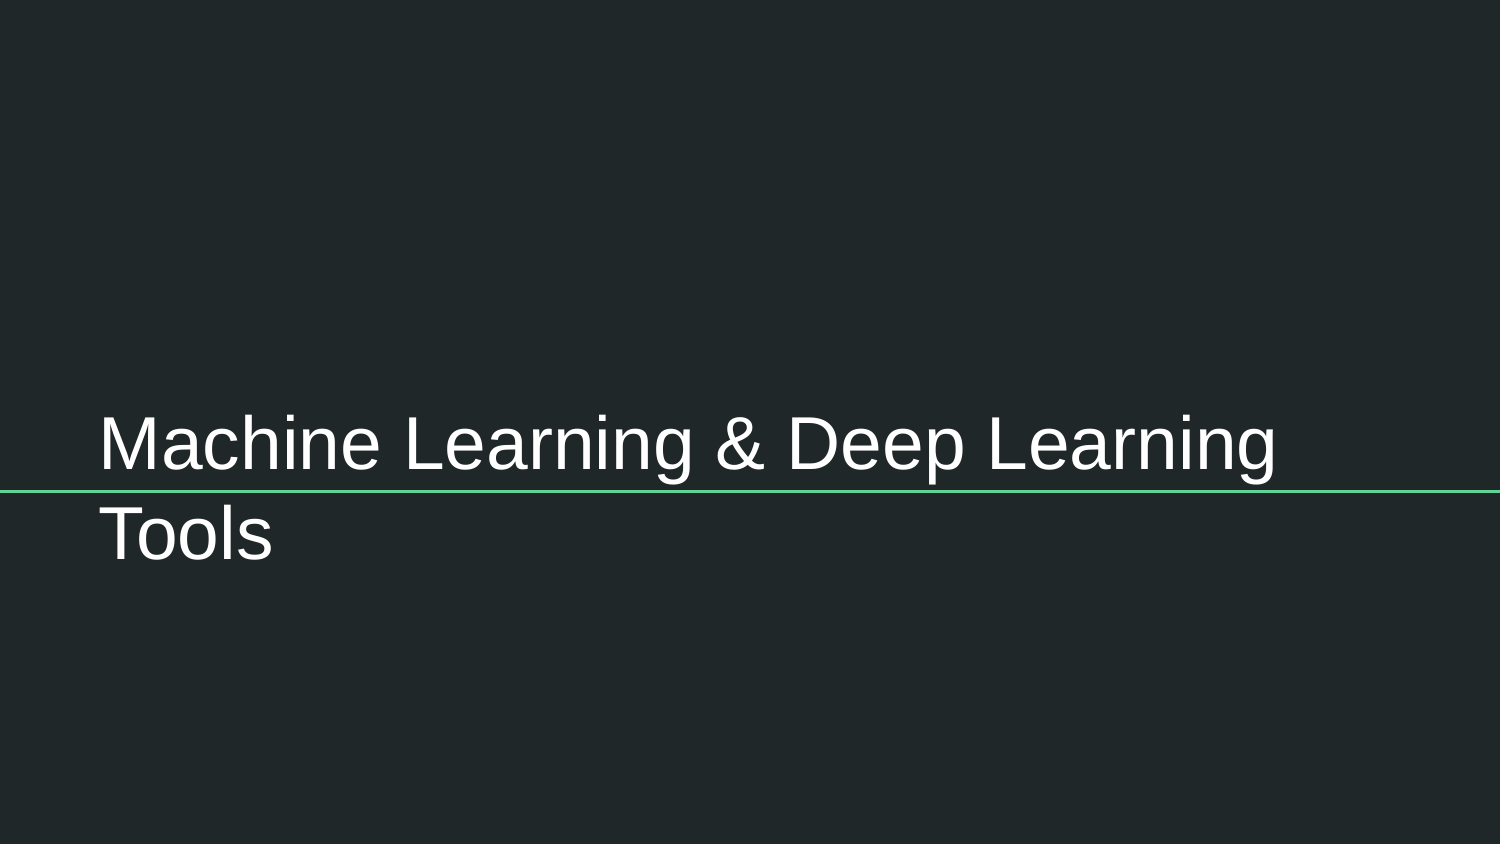

# Machine Learning & Deep Learning Tools